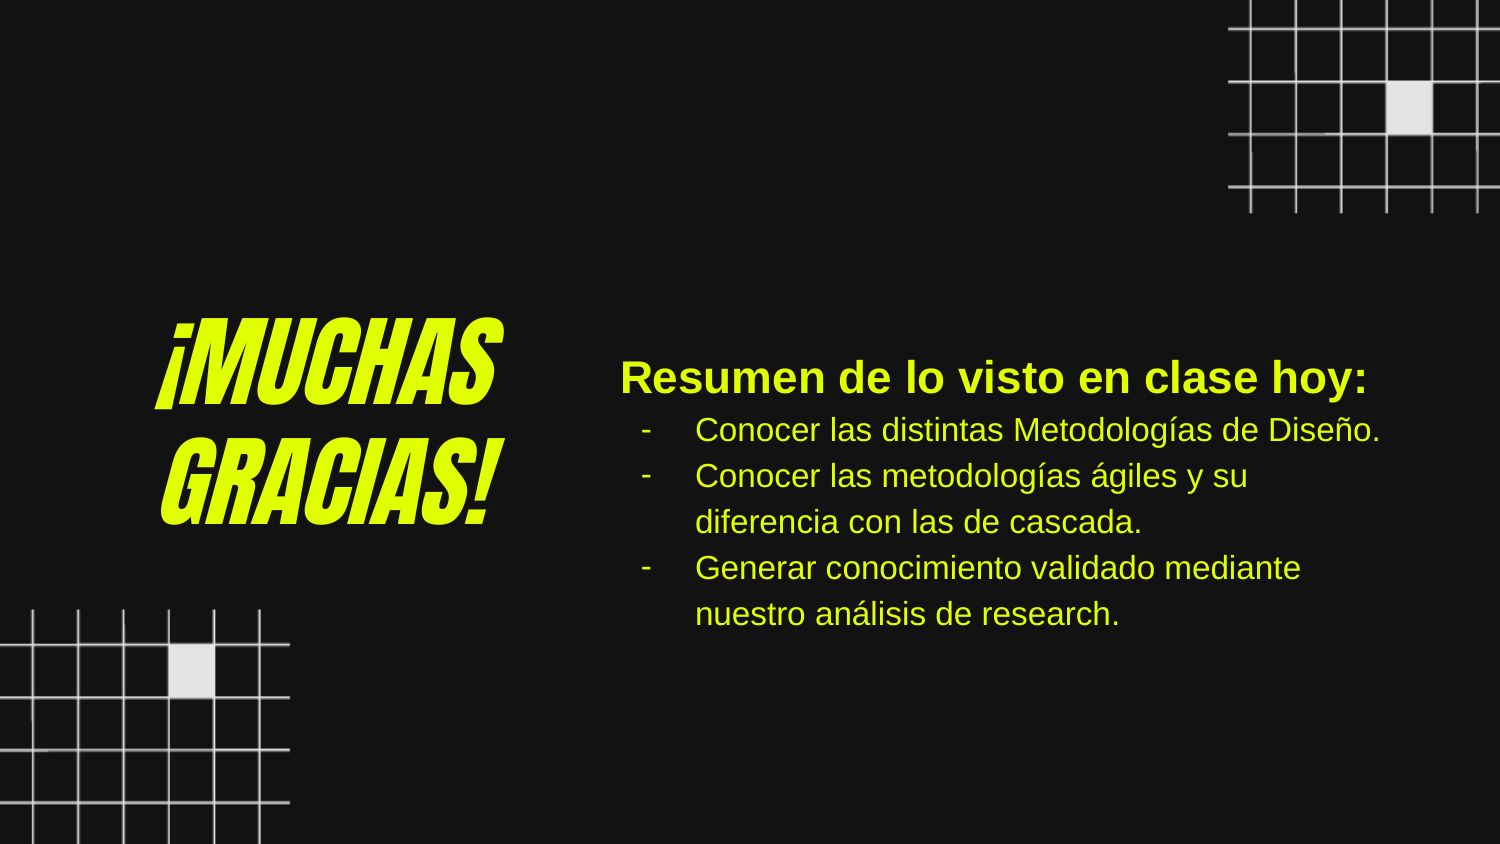

¡MUCHAS GRACIAS!
Resumen de lo visto en clase hoy:
Conocer las distintas Metodologías de Diseño.
Conocer las metodologías ágiles y su diferencia con las de cascada.
Generar conocimiento validado mediante nuestro análisis de research.